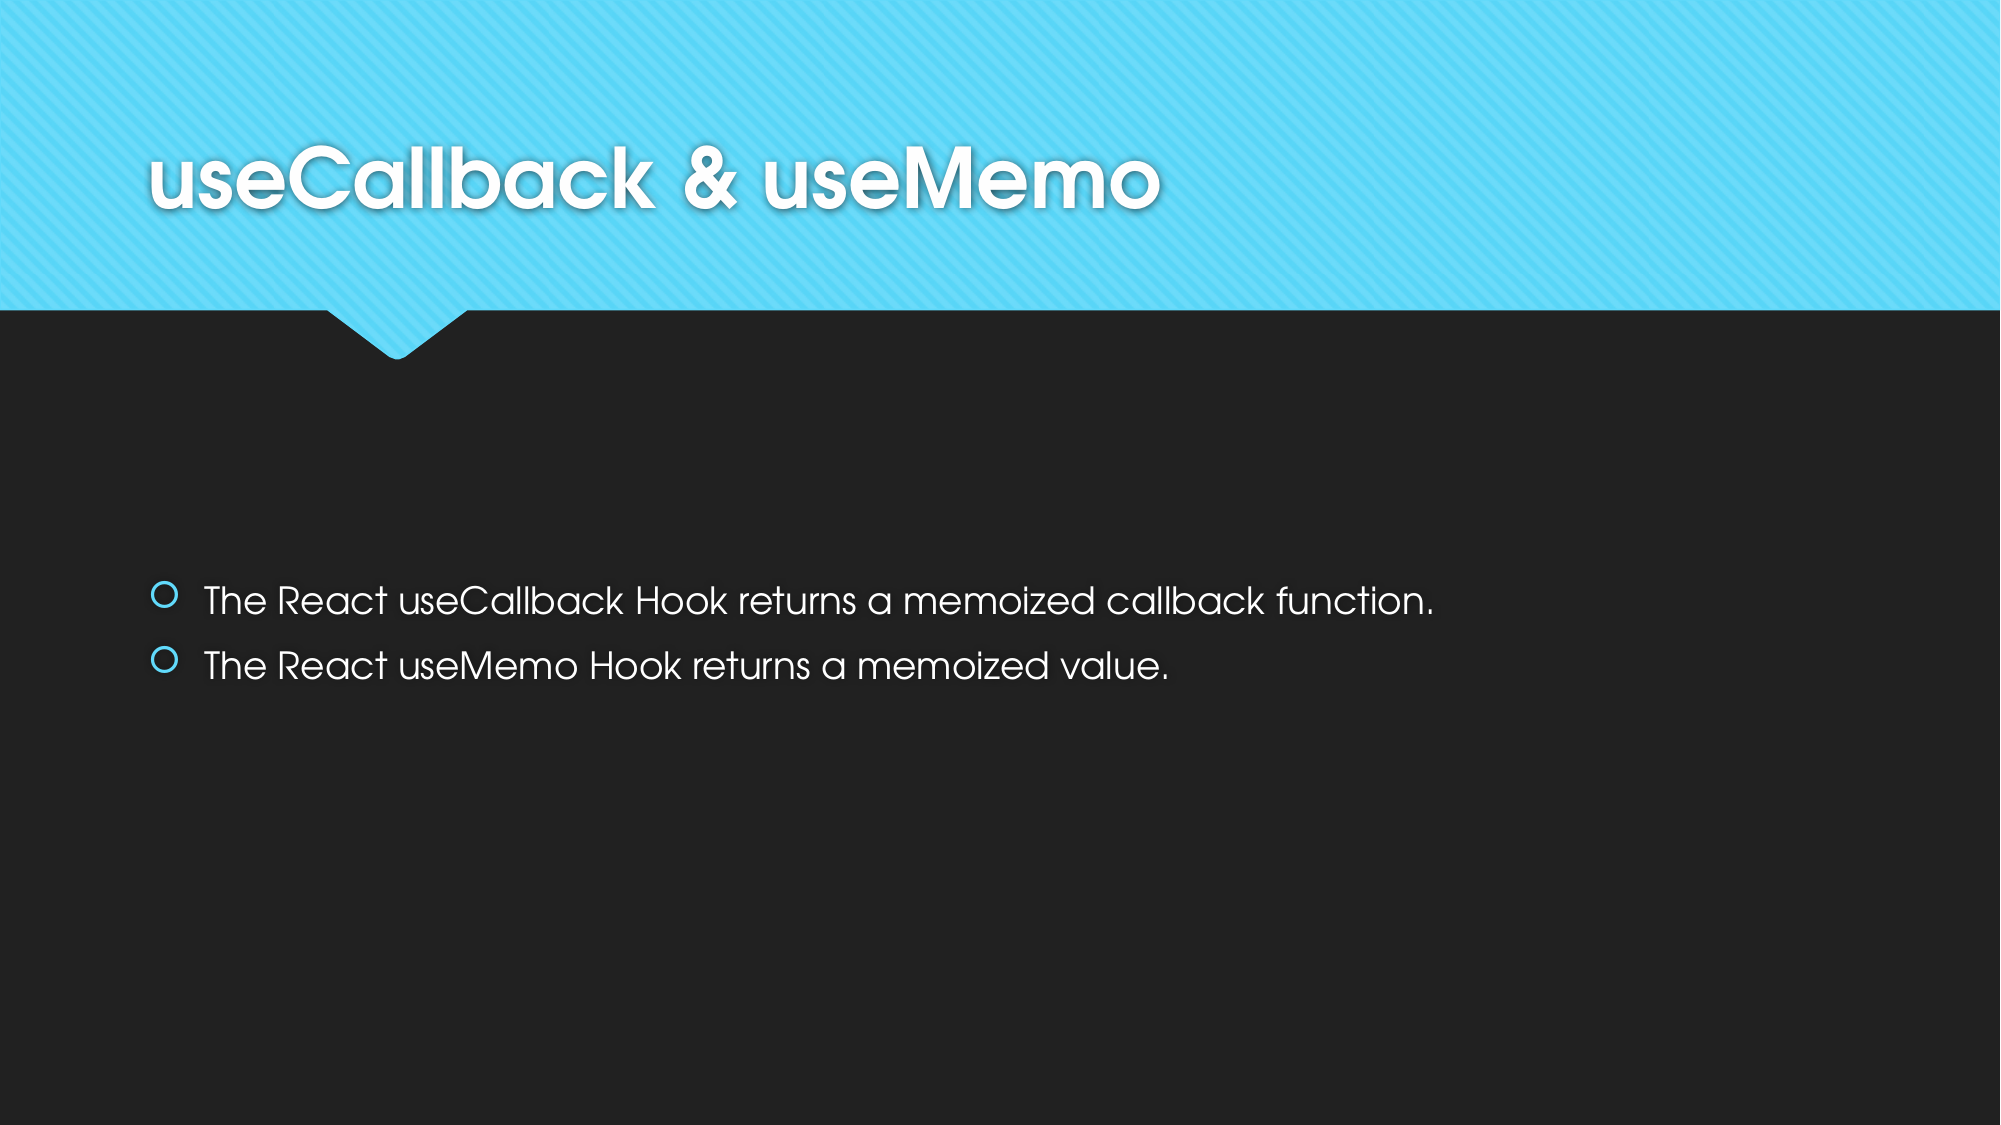

# useCallback & useMemo
The React useCallback Hook returns a memoized callback function.
The React useMemo Hook returns a memoized value.